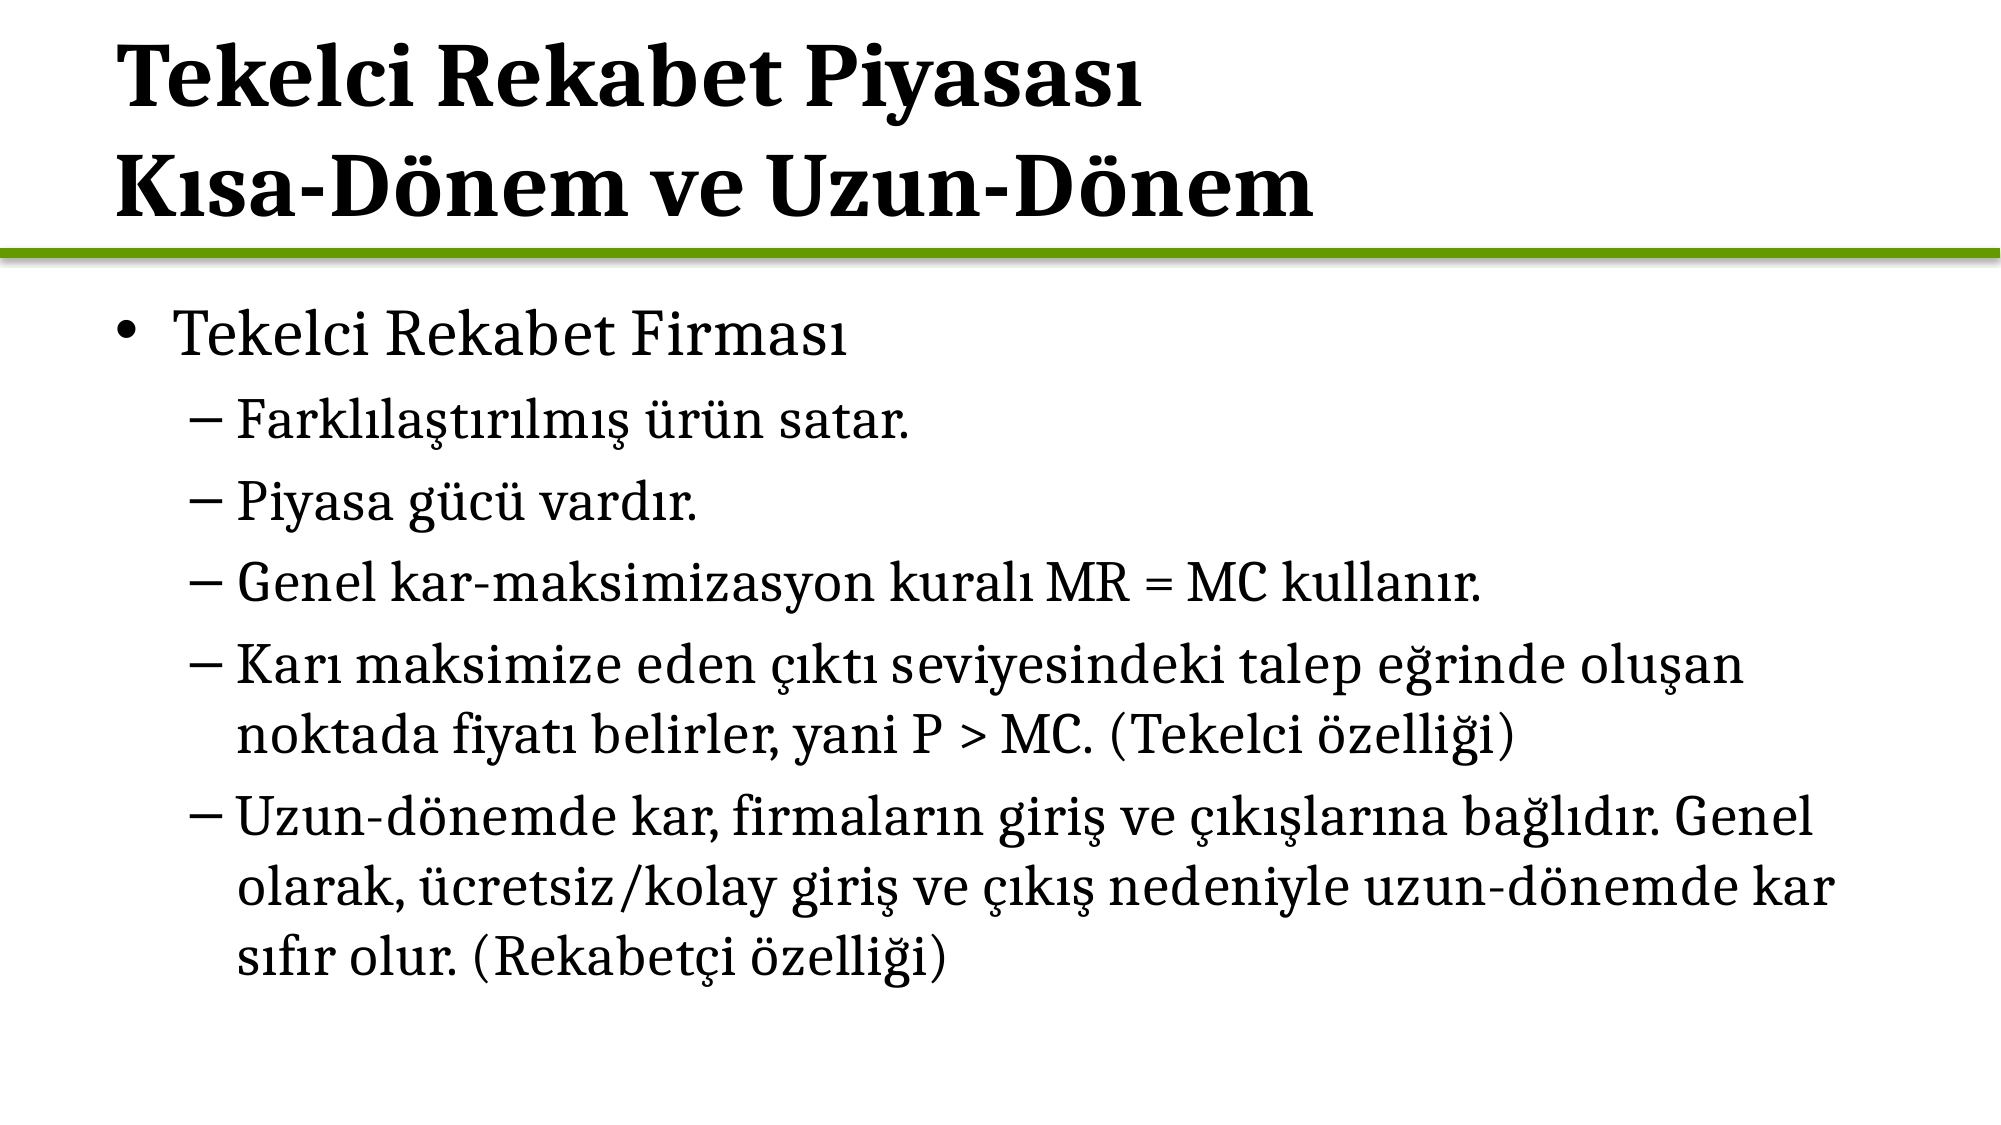

# Tekelci Rekabet Piyasası Kısa-Dönem ve Uzun-Dönem
Tekelci Rekabet Firması
Farklılaştırılmış ürün satar.
Piyasa gücü vardır.
Genel kar-maksimizasyon kuralı MR = MC kullanır.
Karı maksimize eden çıktı seviyesindeki talep eğrinde oluşan noktada fiyatı belirler, yani P > MC. (Tekelci özelliği)
Uzun-dönemde kar, firmaların giriş ve çıkışlarına bağlıdır. Genel olarak, ücretsiz/kolay giriş ve çıkış nedeniyle uzun-dönemde kar sıfır olur. (Rekabetçi özelliği)